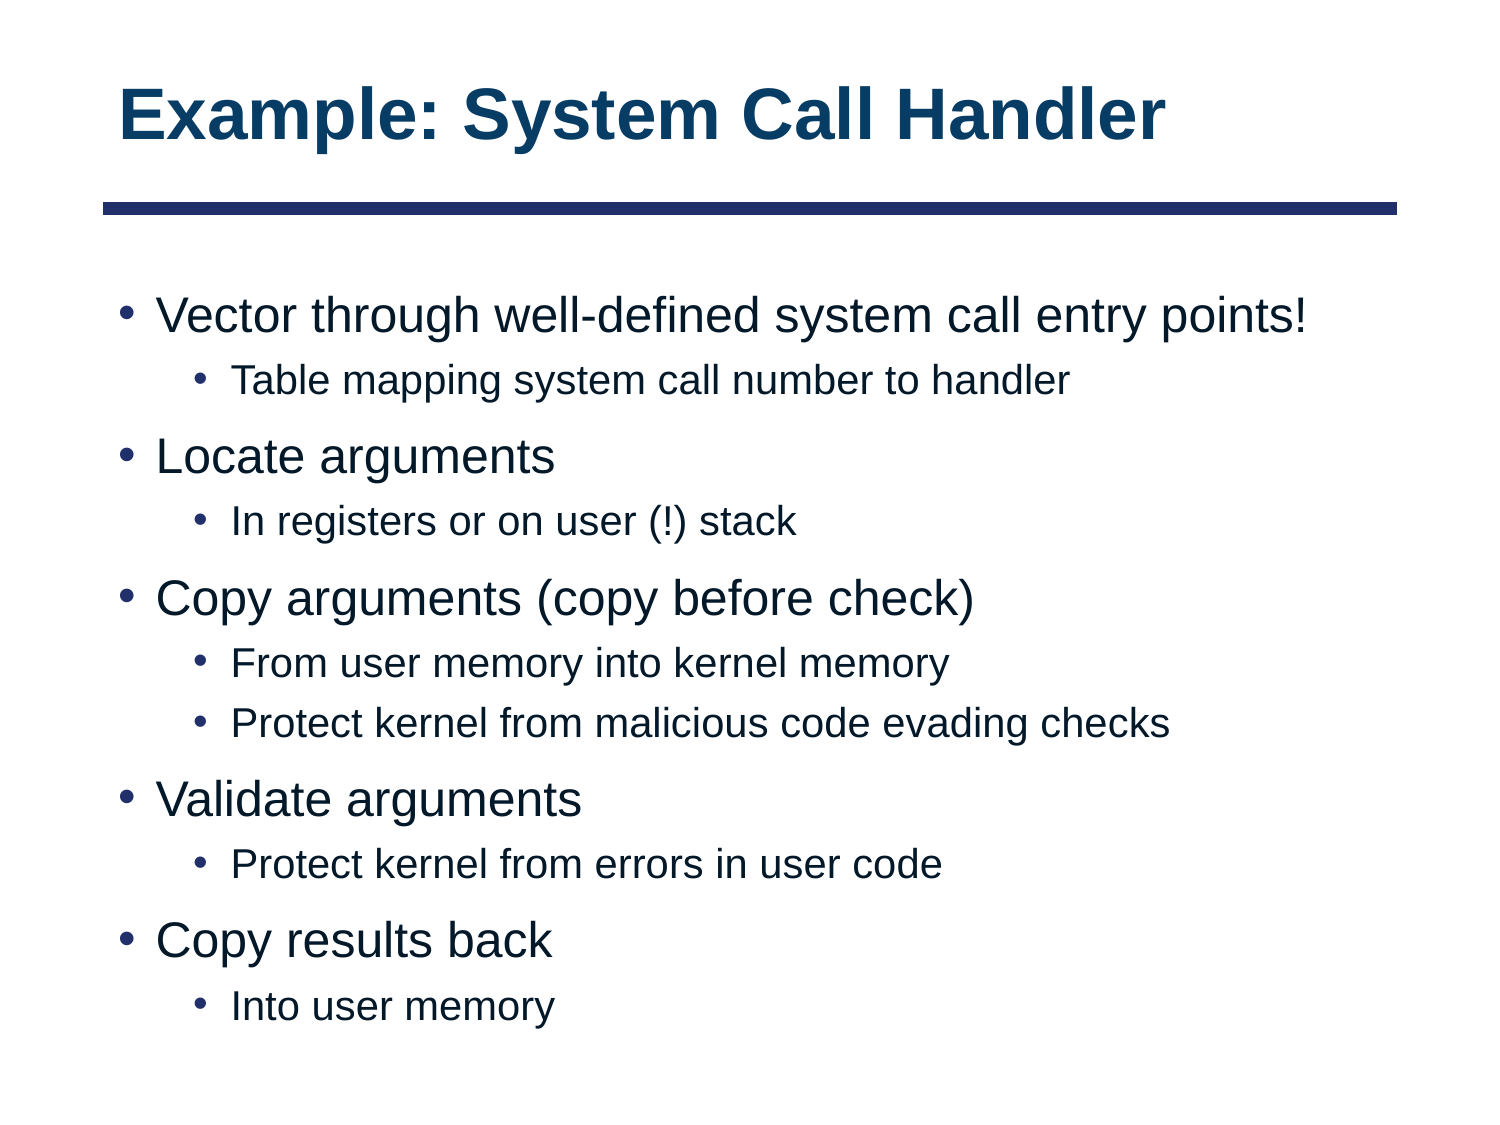

# Example: System Call Handler
Vector through well-defined system call entry points!
Table mapping system call number to handler
Locate arguments
In registers or on user (!) stack
Copy arguments (copy before check)
From user memory into kernel memory
Protect kernel from malicious code evading checks
Validate arguments
Protect kernel from errors in user code
Copy results back
Into user memory